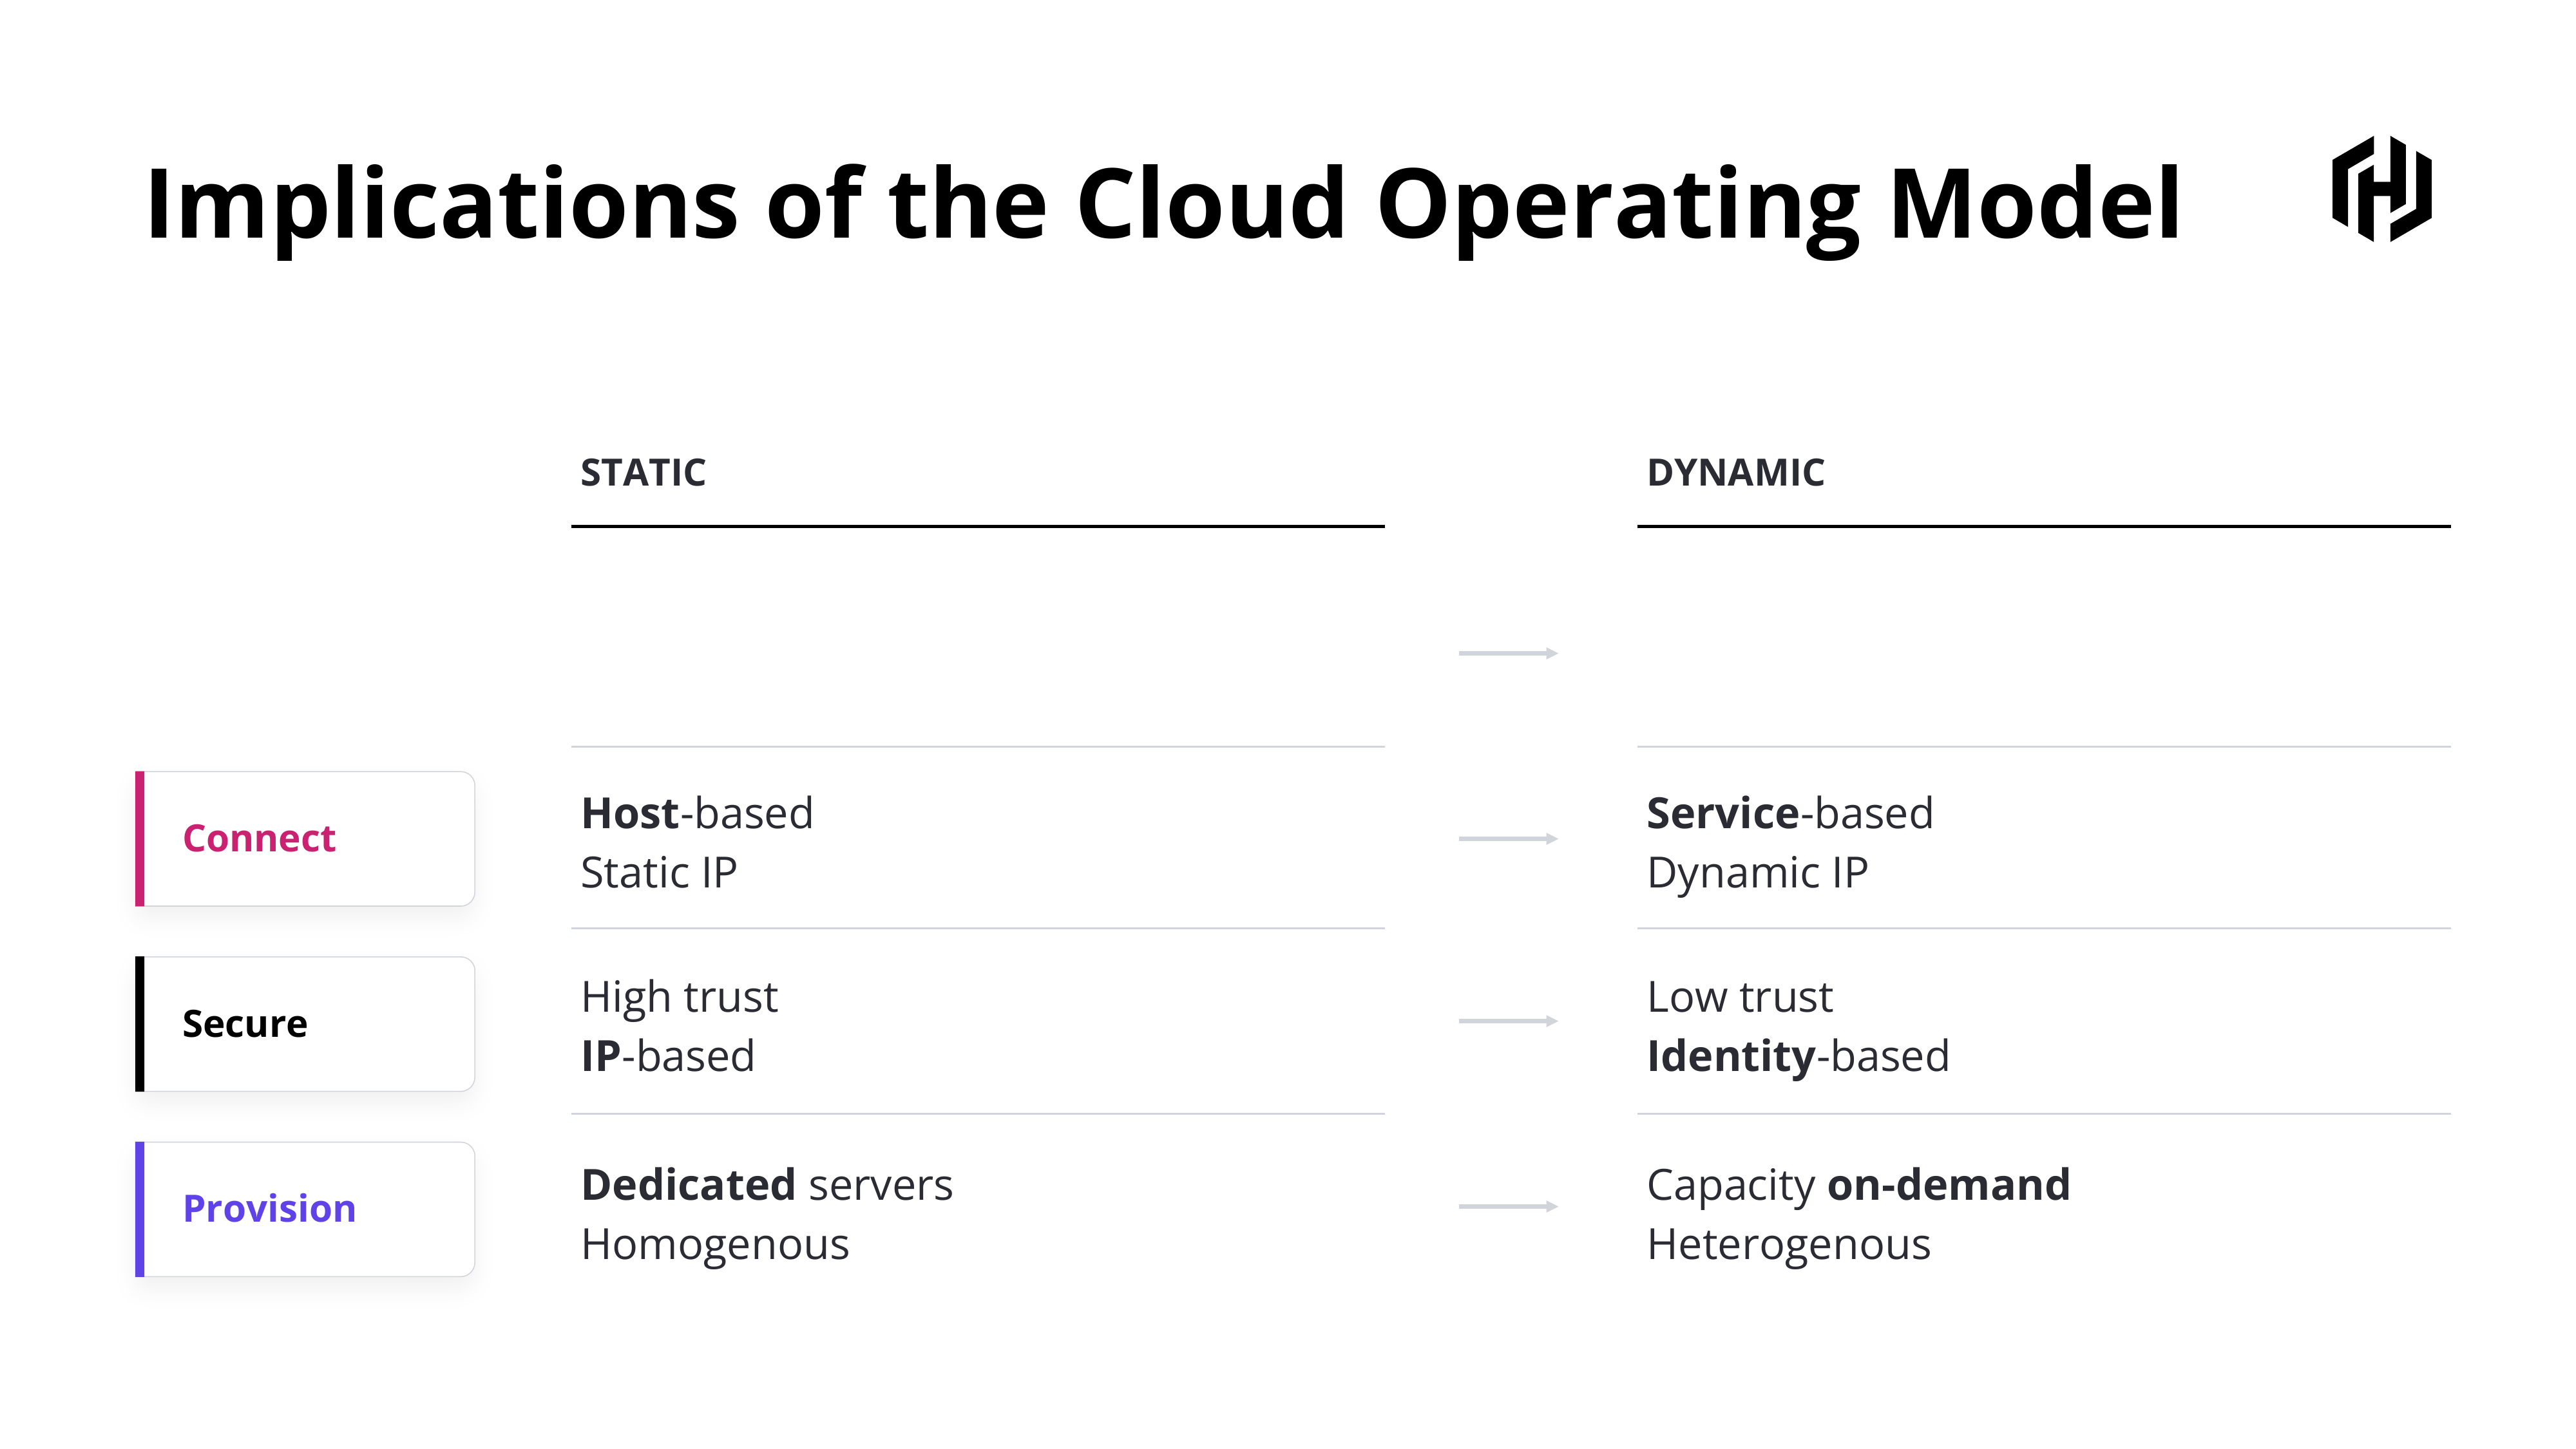

Implications of the Cloud Operating Model
STATIC
DYNAMIC

Host-based
Static IP
Service-based
Dynamic IP

Connect

High trust
IP-based
Low trust
Identity-based

Secure

Dedicated servers
Homogenous
Capacity on-demand
Heterogenous

Provision